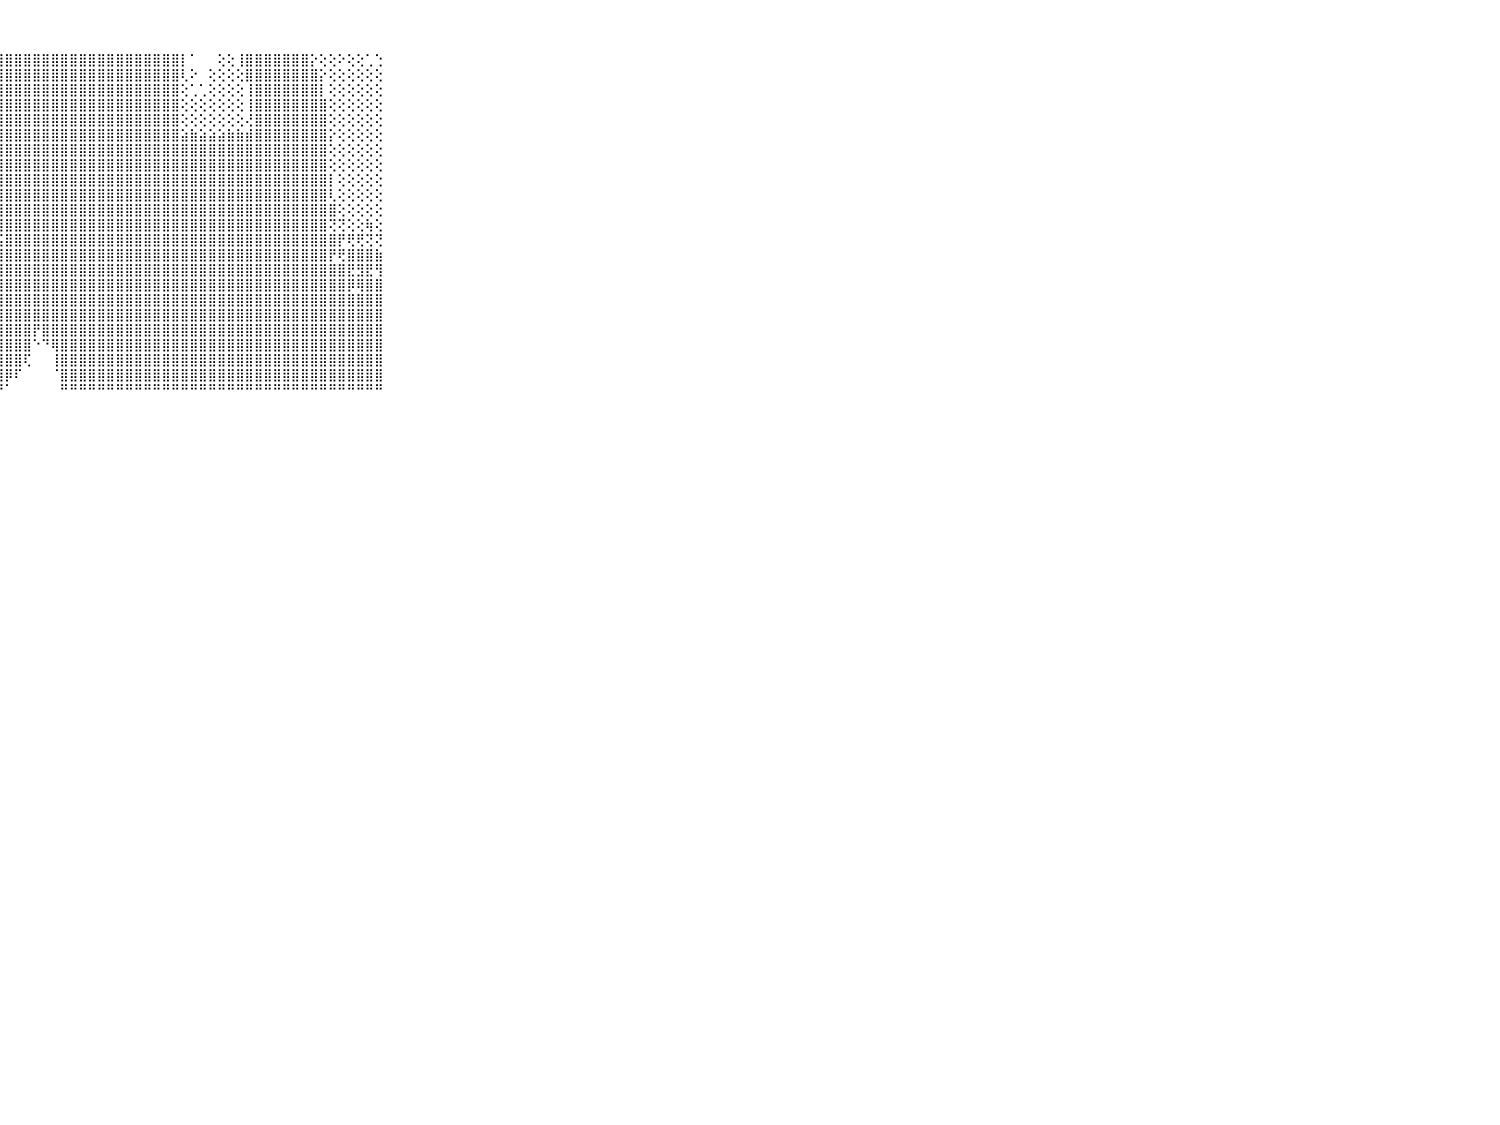

⠀⠀⠀⠀⠀⠀⠀⠀⠀⠀⠀⣿⣿⣿⣿⣿⣿⣿⣿⣿⣿⣿⣿⣿⣿⣿⣿⣿⣿⣿⣿⣿⣿⣿⣿⣿⣿⣿⣿⣿⣿⣿⣿⣿⣿⣿⣿⡇⠁⠀⠀⢕⢕⢸⣿⣿⣿⣿⣿⣿⣿⡕⢕⢕⠕⢕⢕⢁⢑⠀⠀⠀⠀⠀⠀⠀⠀⠀⠀⠀⠀
⠀⠀⠀⠀⠀⠀⠀⠀⠀⠀⠀⣿⣿⣿⣿⣿⣿⣿⣿⣿⣿⣿⣿⣿⣿⣿⣿⣿⣿⣿⣿⣿⣿⣿⣿⣿⣿⣿⣿⣿⣿⣿⣿⣿⣿⣿⣿⢇⠕⠀⢕⢕⢕⢕⣿⣿⣿⣿⣿⣿⣿⣿⡕⢕⢕⢕⢕⢕⢕⠀⠀⠀⠀⠀⠀⠀⠀⠀⠀⠀⠀
⠀⠀⠀⠀⠀⠀⠀⠀⠀⠀⠀⣿⣿⣿⣿⣿⣿⣿⣿⣿⣿⣿⣿⣿⣿⣿⣿⣿⣿⣿⣿⣿⣿⣿⣿⣿⣿⣿⣿⣿⣿⣿⣿⣿⣿⣿⣿⢕⢁⢁⢕⢕⢕⢕⢸⣿⣿⣿⣿⣿⣿⣿⡇⢕⢕⢕⢕⢕⢕⠀⠀⠀⠀⠀⠀⠀⠀⠀⠀⠀⠀
⠀⠀⠀⠀⠀⠀⠀⠀⠀⠀⠀⣿⣿⣿⣿⣿⣿⡿⢿⢿⢿⢿⢿⣿⣿⣿⣿⣿⣿⣿⣿⣿⣿⣿⣿⣿⣿⣿⣿⣿⣿⣿⣿⣿⣿⣿⣿⢕⢕⢕⢕⢕⢕⢕⢸⣿⣿⣿⣿⣿⣿⣿⣿⢕⢕⢕⢕⢕⢕⠀⠀⠀⠀⠀⠀⠀⠀⠀⠀⠀⠀
⠀⠀⠀⠀⠀⠀⠀⠀⠀⠀⠀⣿⣿⣿⡿⢏⠕⢀⡔⠐⢕⡕⢕⣜⣝⡝⣽⣿⣿⣿⣿⣿⣿⣿⣿⣿⣿⣿⣿⣿⣿⣿⣿⣿⣿⣿⣿⢕⢕⢕⢕⢕⢕⢕⢜⣿⣿⣿⣿⣿⣿⣿⣿⢕⢕⢕⢕⢕⢕⠀⠀⠀⠀⠀⠀⠀⠀⠀⠀⠀⠀
⠀⠀⠀⠀⠀⠀⠀⠀⠀⠀⠀⣿⡏⠁⠐⠀⢕⢕⣕⢵⢞⠟⠑⠝⠑⢹⣿⣿⣿⣿⣿⣿⣿⣿⣿⣿⣿⣿⣿⣿⣿⣿⣿⣿⣿⣿⣿⣵⣷⣵⣵⣵⣷⣷⣾⣿⣿⣿⣿⣿⣿⣿⣿⡕⢕⢕⢕⢕⢕⠀⠀⠀⠀⠀⠀⠀⠀⠀⠀⠀⠀
⠀⠀⠀⠀⠀⠀⠀⠀⠀⠀⠀⢝⠕⠀⠀⠔⢗⢜⢍⠅⢄⢄⢐⢔⣵⣵⣽⣿⣿⣿⣿⣿⣿⣿⣿⣿⣿⣿⣿⣿⣿⣿⣿⣿⣿⣿⣿⣿⣿⣿⣿⣿⣿⣿⣿⣿⣿⣿⣿⣿⣿⣿⣿⢕⢕⢕⢕⢕⢕⠀⠀⠀⠀⠀⠀⠀⠀⠀⠀⠀⠀
⠀⠀⠀⠀⠀⠀⠀⠀⠀⠀⠀⢄⢕⢕⢳⢦⢔⢕⢇⢕⢕⢕⢕⣾⣿⣿⣿⣿⣿⣿⣿⣿⣿⣿⣿⣿⣿⣿⣿⣿⣿⣿⣿⣿⣿⣿⣿⣿⣿⣿⣿⣿⣿⣿⣿⣿⣿⣿⣿⣿⣿⣿⣿⢕⢕⢕⢕⢕⢕⠀⠀⠀⠀⠀⠀⠀⠀⠀⠀⠀⠀
⠀⠀⠀⠀⠀⠀⠀⠀⠀⠀⠀⢱⢕⡕⢕⣱⣵⣷⣷⣷⣾⣾⣿⣿⣿⣿⣿⣿⣿⣿⣿⣿⣿⣿⣿⣿⣿⣿⣿⣿⣿⣿⣿⣿⣿⣿⣿⣿⣿⣿⣿⣿⣿⣿⣿⣿⣿⣿⣿⣿⣿⣿⣿⡇⢕⢕⢕⢕⢕⠀⠀⠀⠀⠀⠀⠀⠀⠀⠀⠀⠀
⠀⠀⠀⠀⠀⠀⠀⠀⠀⠀⠀⠕⢕⢸⣽⣿⣿⣿⣿⣿⣿⣿⣿⣿⣿⣿⣿⣿⣿⣿⣿⣿⣿⣿⣿⣿⣿⣿⣿⣿⣿⣿⣿⣿⣿⣿⣿⣿⣿⣿⣿⣿⣿⣿⣿⣿⣿⣿⣿⣿⣿⣿⣿⢇⢕⢕⢕⢕⢕⠀⠀⠀⠀⠀⠀⠀⠀⠀⠀⠀⠀
⠀⠀⠀⠀⠀⠀⠀⠀⠀⠀⠀⢕⢕⢱⣿⣿⣿⣿⣿⣿⣿⣿⣿⣿⣿⣿⣿⣿⣿⣿⣿⣿⣿⣿⣿⣿⣿⣿⣿⣿⣿⣿⣿⣿⣿⣿⣿⣿⣿⣿⣿⣿⣿⣿⣿⣿⣿⣿⣿⣿⣿⣿⣿⣿⢕⢕⢕⢕⢕⠀⠀⠀⠀⠀⠀⠀⠀⠀⠀⠀⠀
⠀⠀⠀⠀⠀⠀⠀⠀⠀⠀⠀⢄⢕⢸⣿⣿⣿⣿⣿⣿⣿⣿⣿⣿⣿⣿⣿⣿⣿⣿⣿⣿⣿⣿⣿⣿⣿⣿⣿⣿⣿⣿⣿⣿⣿⣿⣿⣿⣿⣿⣿⣿⣿⣿⣿⣿⣿⣿⣿⣿⣿⣿⣿⢝⢝⢕⢕⢷⢕⠀⠀⠀⠀⠀⠀⠀⠀⠀⠀⠀⠀
⠀⠀⠀⠀⠀⠀⠀⠀⠀⠀⠀⡕⢄⢜⣿⣿⣿⣿⣿⣿⣿⣿⣿⣿⣿⣿⣿⣯⣿⣿⣿⣿⣿⣿⣿⣿⣿⣿⣿⣿⣿⣿⣿⣿⣿⣿⣿⣿⣿⣿⣿⣿⣿⣿⣿⣿⣿⣿⣿⣿⣿⣿⣿⣿⡟⢟⢟⢝⢝⠀⠀⠀⠀⠀⠀⠀⠀⠀⠀⠀⠀
⠀⠀⠀⠀⠀⠀⠀⠀⠀⠀⠀⣿⡕⢕⣿⣿⣿⣿⣷⣷⣿⣿⣿⣿⣿⣿⣿⣿⣿⣿⣿⣿⣿⣿⣿⣿⣿⣿⣿⣿⣿⣿⣿⣿⣿⣿⣿⣿⣿⣿⣿⣿⣿⣿⣿⣿⣿⣿⣿⣿⣿⣿⣿⡟⢟⣿⣿⣿⣷⠀⠀⠀⠀⠀⠀⠀⠀⠀⠀⠀⠀
⠀⠀⠀⠀⠀⠀⠀⠀⠀⠀⠀⣿⣿⣧⣾⣿⣿⣿⣿⣿⣿⣿⣿⣿⣿⣿⣿⣿⣿⣿⣿⣿⣿⣿⣿⣿⣿⣿⣿⣿⣿⣿⣿⣿⣿⣿⣿⣿⣿⣿⣿⣿⣿⣿⣿⣿⣿⣿⣿⣿⣿⣿⣿⣿⣿⣟⣻⣟⢻⠀⠀⠀⠀⠀⠀⠀⠀⠀⠀⠀⠀
⠀⠀⠀⠀⠀⠀⠀⠀⠀⠀⠀⣿⣿⣿⣿⣿⣿⣿⣿⣿⣿⣿⣿⣻⣿⣻⣿⣿⣿⣿⣿⣿⣿⣿⣿⣿⣿⣿⣿⣿⣿⣿⣿⣿⣿⣿⣿⣿⣿⣿⣿⣿⣿⣿⣿⣿⣿⣿⣿⣿⣿⣿⣿⣿⣿⡿⢿⣿⣿⠀⠀⠀⠀⠀⠀⠀⠀⠀⠀⠀⠀
⠀⠀⠀⠀⠀⠀⠀⠀⠀⠀⠀⣿⣿⣿⣿⣿⣿⣿⣿⣿⣿⣿⣿⣿⣿⣿⣿⣿⣿⣿⣿⣿⣿⣿⣿⣿⣿⣿⣿⣿⣿⣿⣿⣿⣿⣿⣿⣿⣿⣿⣿⣿⣿⣿⣿⣿⣿⣿⣿⣿⣿⣿⣿⣿⣿⣿⣿⣿⣿⠀⠀⠀⠀⠀⠀⠀⠀⠀⠀⠀⠀
⠀⠀⠀⠀⠀⠀⠀⠀⠀⠀⠀⣿⣿⣿⣿⣿⣿⣿⣿⣿⣿⣿⣿⠏⠝⠏⣻⣿⣿⣿⣿⣿⣿⣿⣿⣿⣿⣿⣿⣿⣿⣿⣿⣿⣿⣿⣿⣿⣿⣿⣿⣿⣿⣿⣿⣿⣿⣿⣿⣿⣿⣿⣿⣿⣿⣿⣿⣿⣿⠀⠀⠀⠀⠀⠀⠀⠀⠀⠀⠀⠀
⠀⠀⠀⠀⠀⠀⠀⠀⠀⠀⠀⣿⣿⣿⣿⣿⣹⣿⣿⣿⣿⣿⣿⣷⣶⣾⣿⣿⣿⣿⣿⡟⣿⣿⣿⣿⣿⣿⣿⣿⣿⣿⣿⣿⣿⣿⣿⣿⣿⣿⣿⣿⣿⣿⣿⣿⣿⣿⣿⣿⣿⣿⣿⣿⣿⣿⣿⣿⣿⠀⠀⠀⠀⠀⠀⠀⠀⠀⠀⠀⠀
⠀⠀⠀⠀⠀⠀⠀⠀⠀⠀⠀⣿⣿⣿⣿⣿⣷⢻⣿⣿⣿⣿⣿⣿⣟⣯⣽⣿⣿⣿⣿⠑⠙⢿⣿⣿⣿⣿⣿⣿⣿⣿⣿⣿⣿⣿⣿⣿⣿⣿⣿⣿⣿⣿⣿⣿⣿⣿⣿⣿⣿⣿⣿⣿⣿⣿⣿⣿⣿⠀⠀⠀⠀⠀⠀⠀⠀⠀⠀⠀⠀
⠀⠀⠀⠀⠀⠀⠀⠀⠀⠀⠀⣿⣿⣿⣿⣿⡕⢜⣿⣿⣿⣿⣿⣿⣿⣿⣿⣿⣿⣿⢏⠀⠀⢸⣿⣿⣿⣿⣿⣿⣿⣿⣿⣿⣿⣿⣿⣿⣿⣿⣿⣿⣿⣿⣿⣿⣿⣿⣿⣿⣿⣿⣿⣿⣿⣿⣿⣿⣿⠀⠀⠀⠀⠀⠀⠀⠀⠀⠀⠀⠀
⠀⠀⠀⠀⠀⠀⠀⠀⠀⠀⠀⣿⣿⣿⣿⣿⣇⢕⢜⢿⣿⣿⣿⣿⢿⢿⢿⣿⡿⠏⠀⠀⠀⠈⣿⣿⣿⣿⣿⣿⣿⣿⣿⣿⣿⣿⣿⣿⣿⣿⣿⣿⣿⣿⣿⣿⣿⣿⣿⣿⣿⣿⣿⣿⣿⣿⣿⣿⣿⠀⠀⠀⠀⠀⠀⠀⠀⠀⠀⠀⠀
⠀⠀⠀⠀⠀⠀⠀⠀⠀⠀⠀⠛⠛⠛⠛⠛⠛⠑⠁⠑⠙⠛⠛⠋⠑⠑⠑⠙⠁⠀⠀⠀⠀⠀⠛⠛⠛⠛⠛⠛⠛⠛⠛⠛⠛⠛⠛⠛⠛⠛⠛⠛⠛⠛⠛⠛⠛⠛⠛⠛⠛⠛⠛⠛⠛⠛⠛⠛⠛⠀⠀⠀⠀⠀⠀⠀⠀⠀⠀⠀⠀